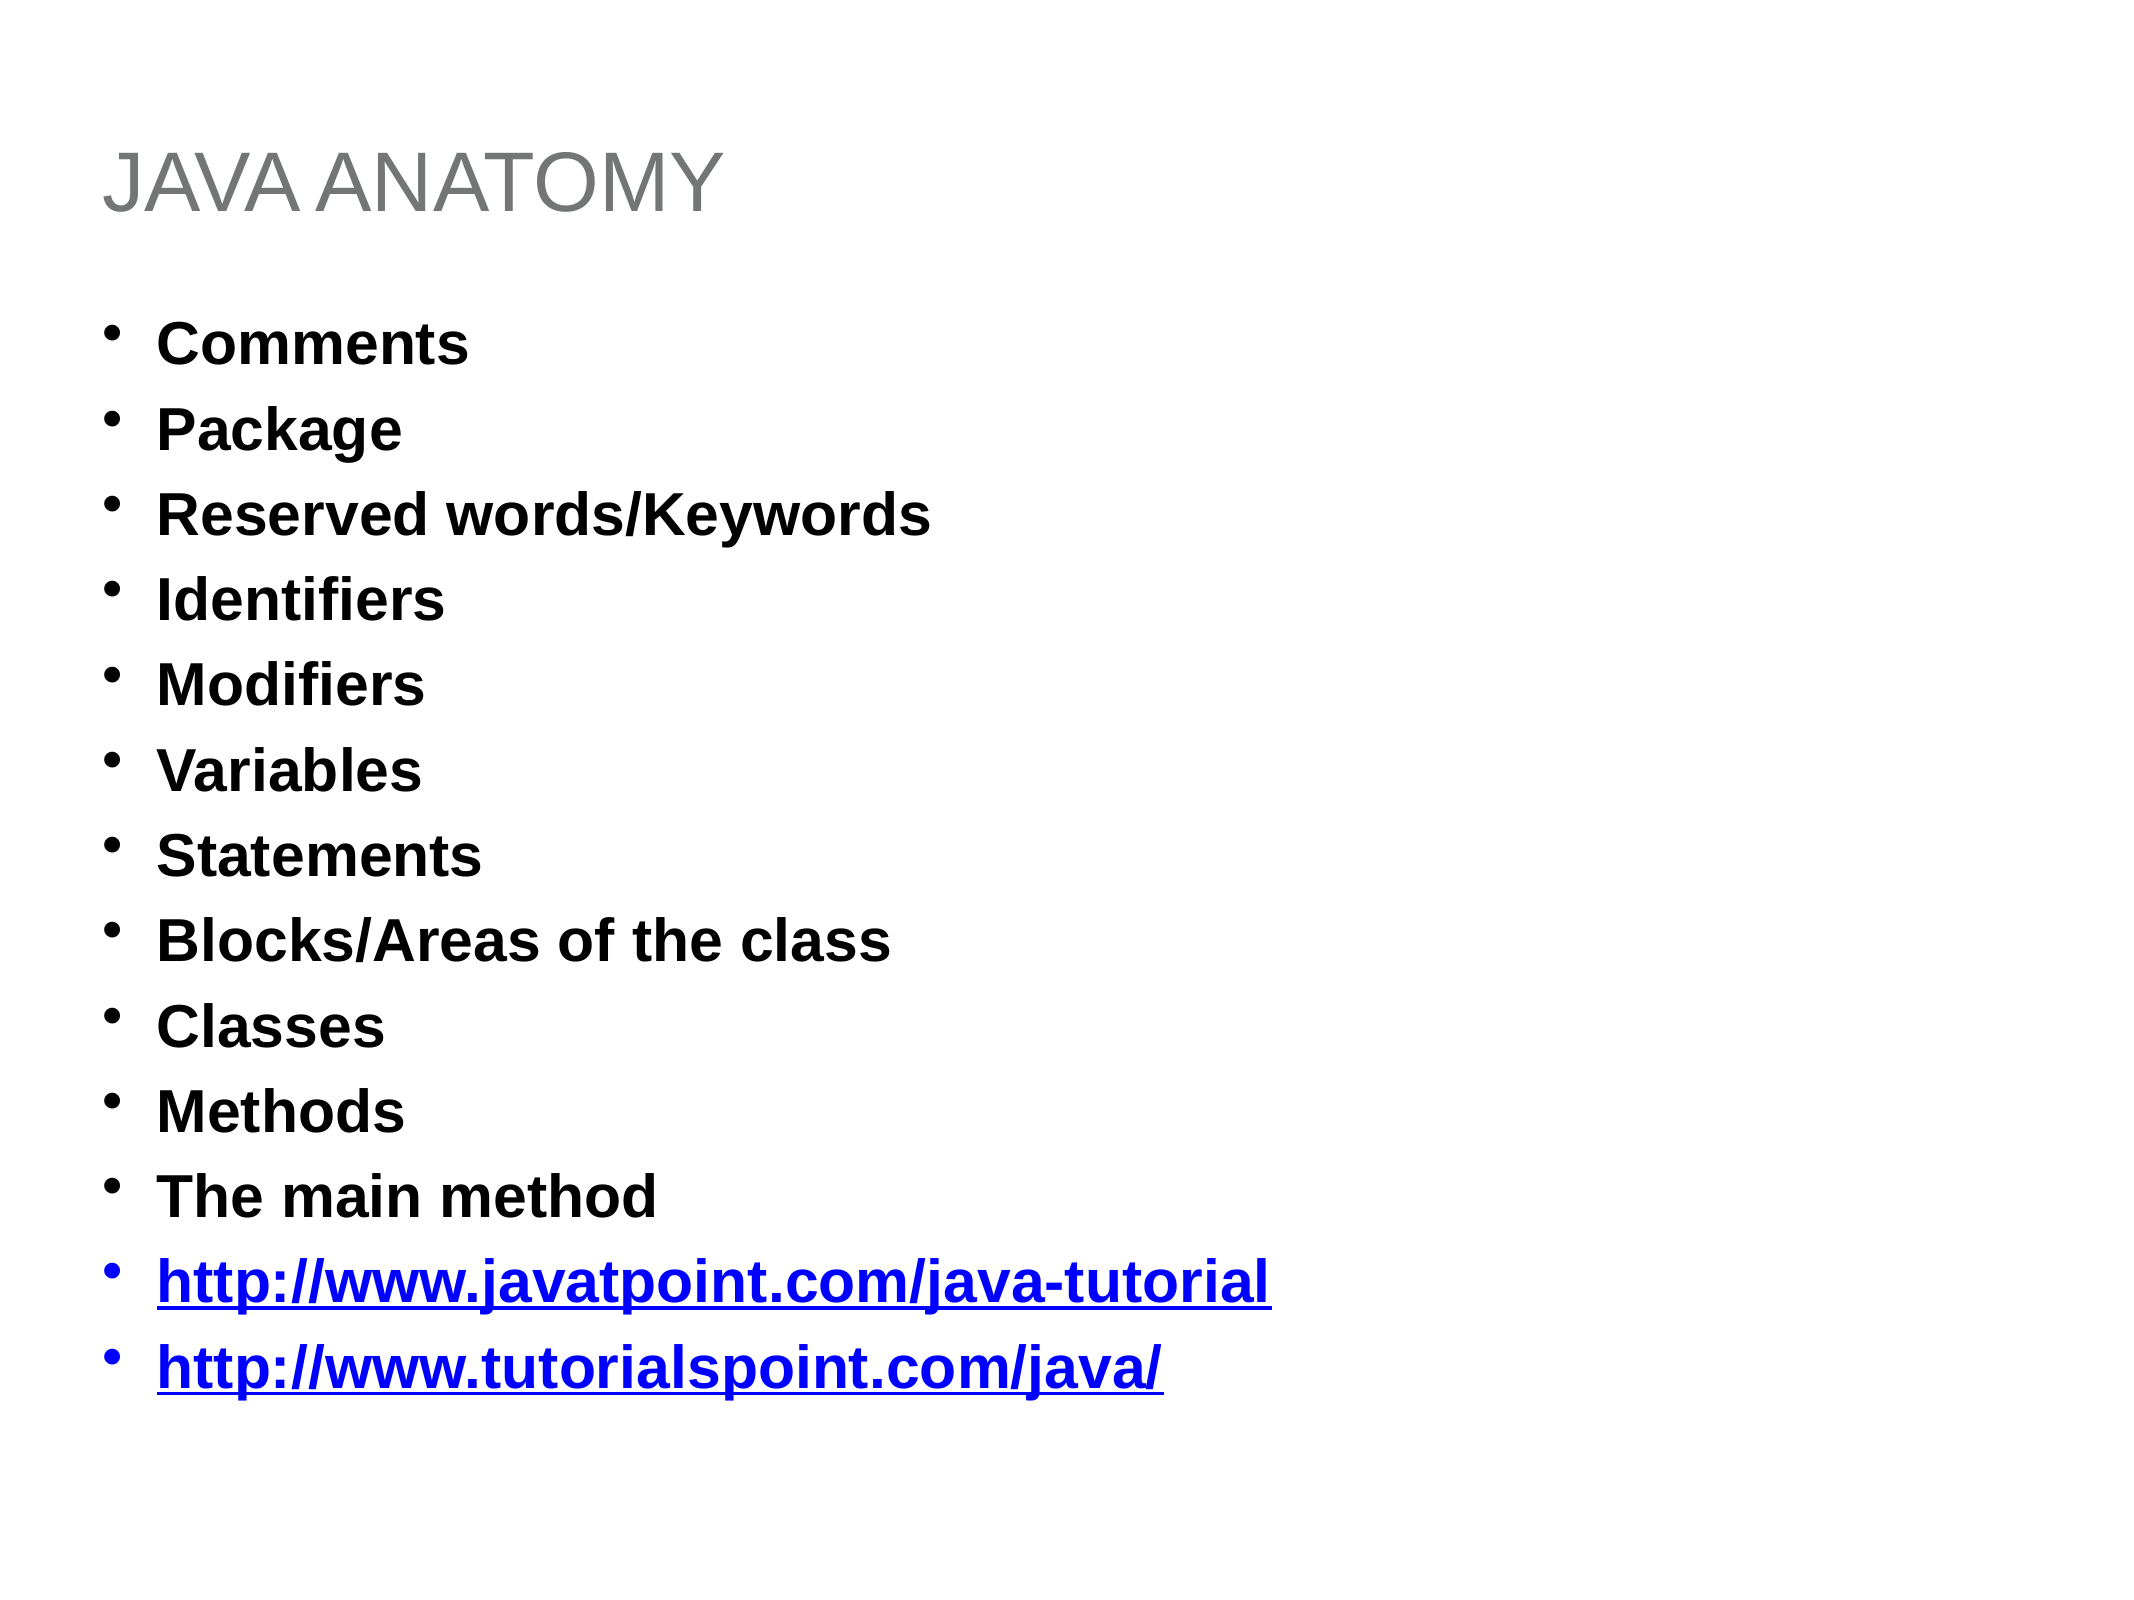

# java anatomy

Comments
Package
Reserved words/Keywords
Identifiers
Modifiers
Variables
Statements
Blocks/Areas of the class
Classes
Methods
The main method
http://www.javatpoint.com/java-tutorial
http://www.tutorialspoint.com/java/